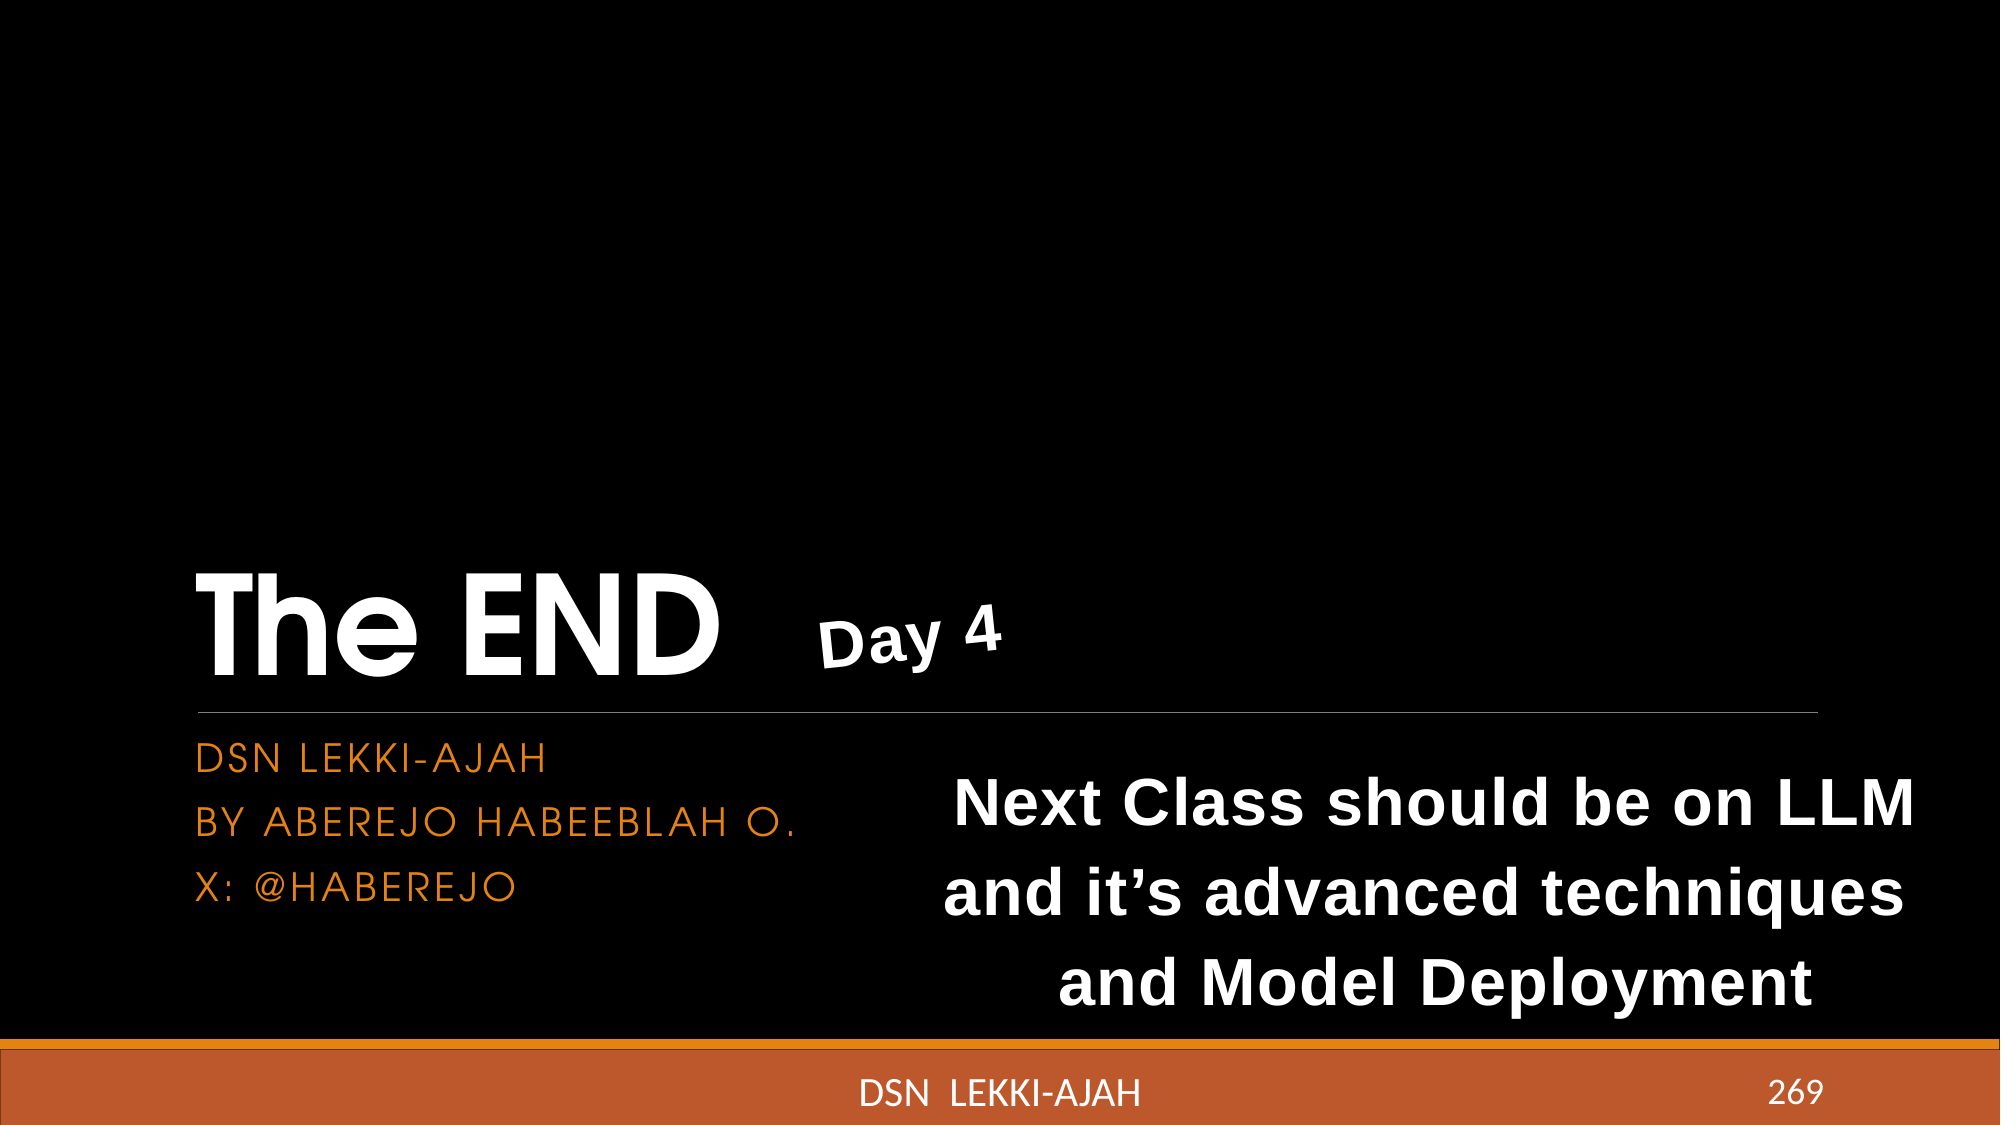

# The END
Day 4
DSN LEKKI-AJAH
BY ABEREJO HABEEBLAH O.
X: @haberejo
Next Class should be on LLM and it’s advanced techniques  and Model Deployment
DSN  LEKKI-AJAH
269